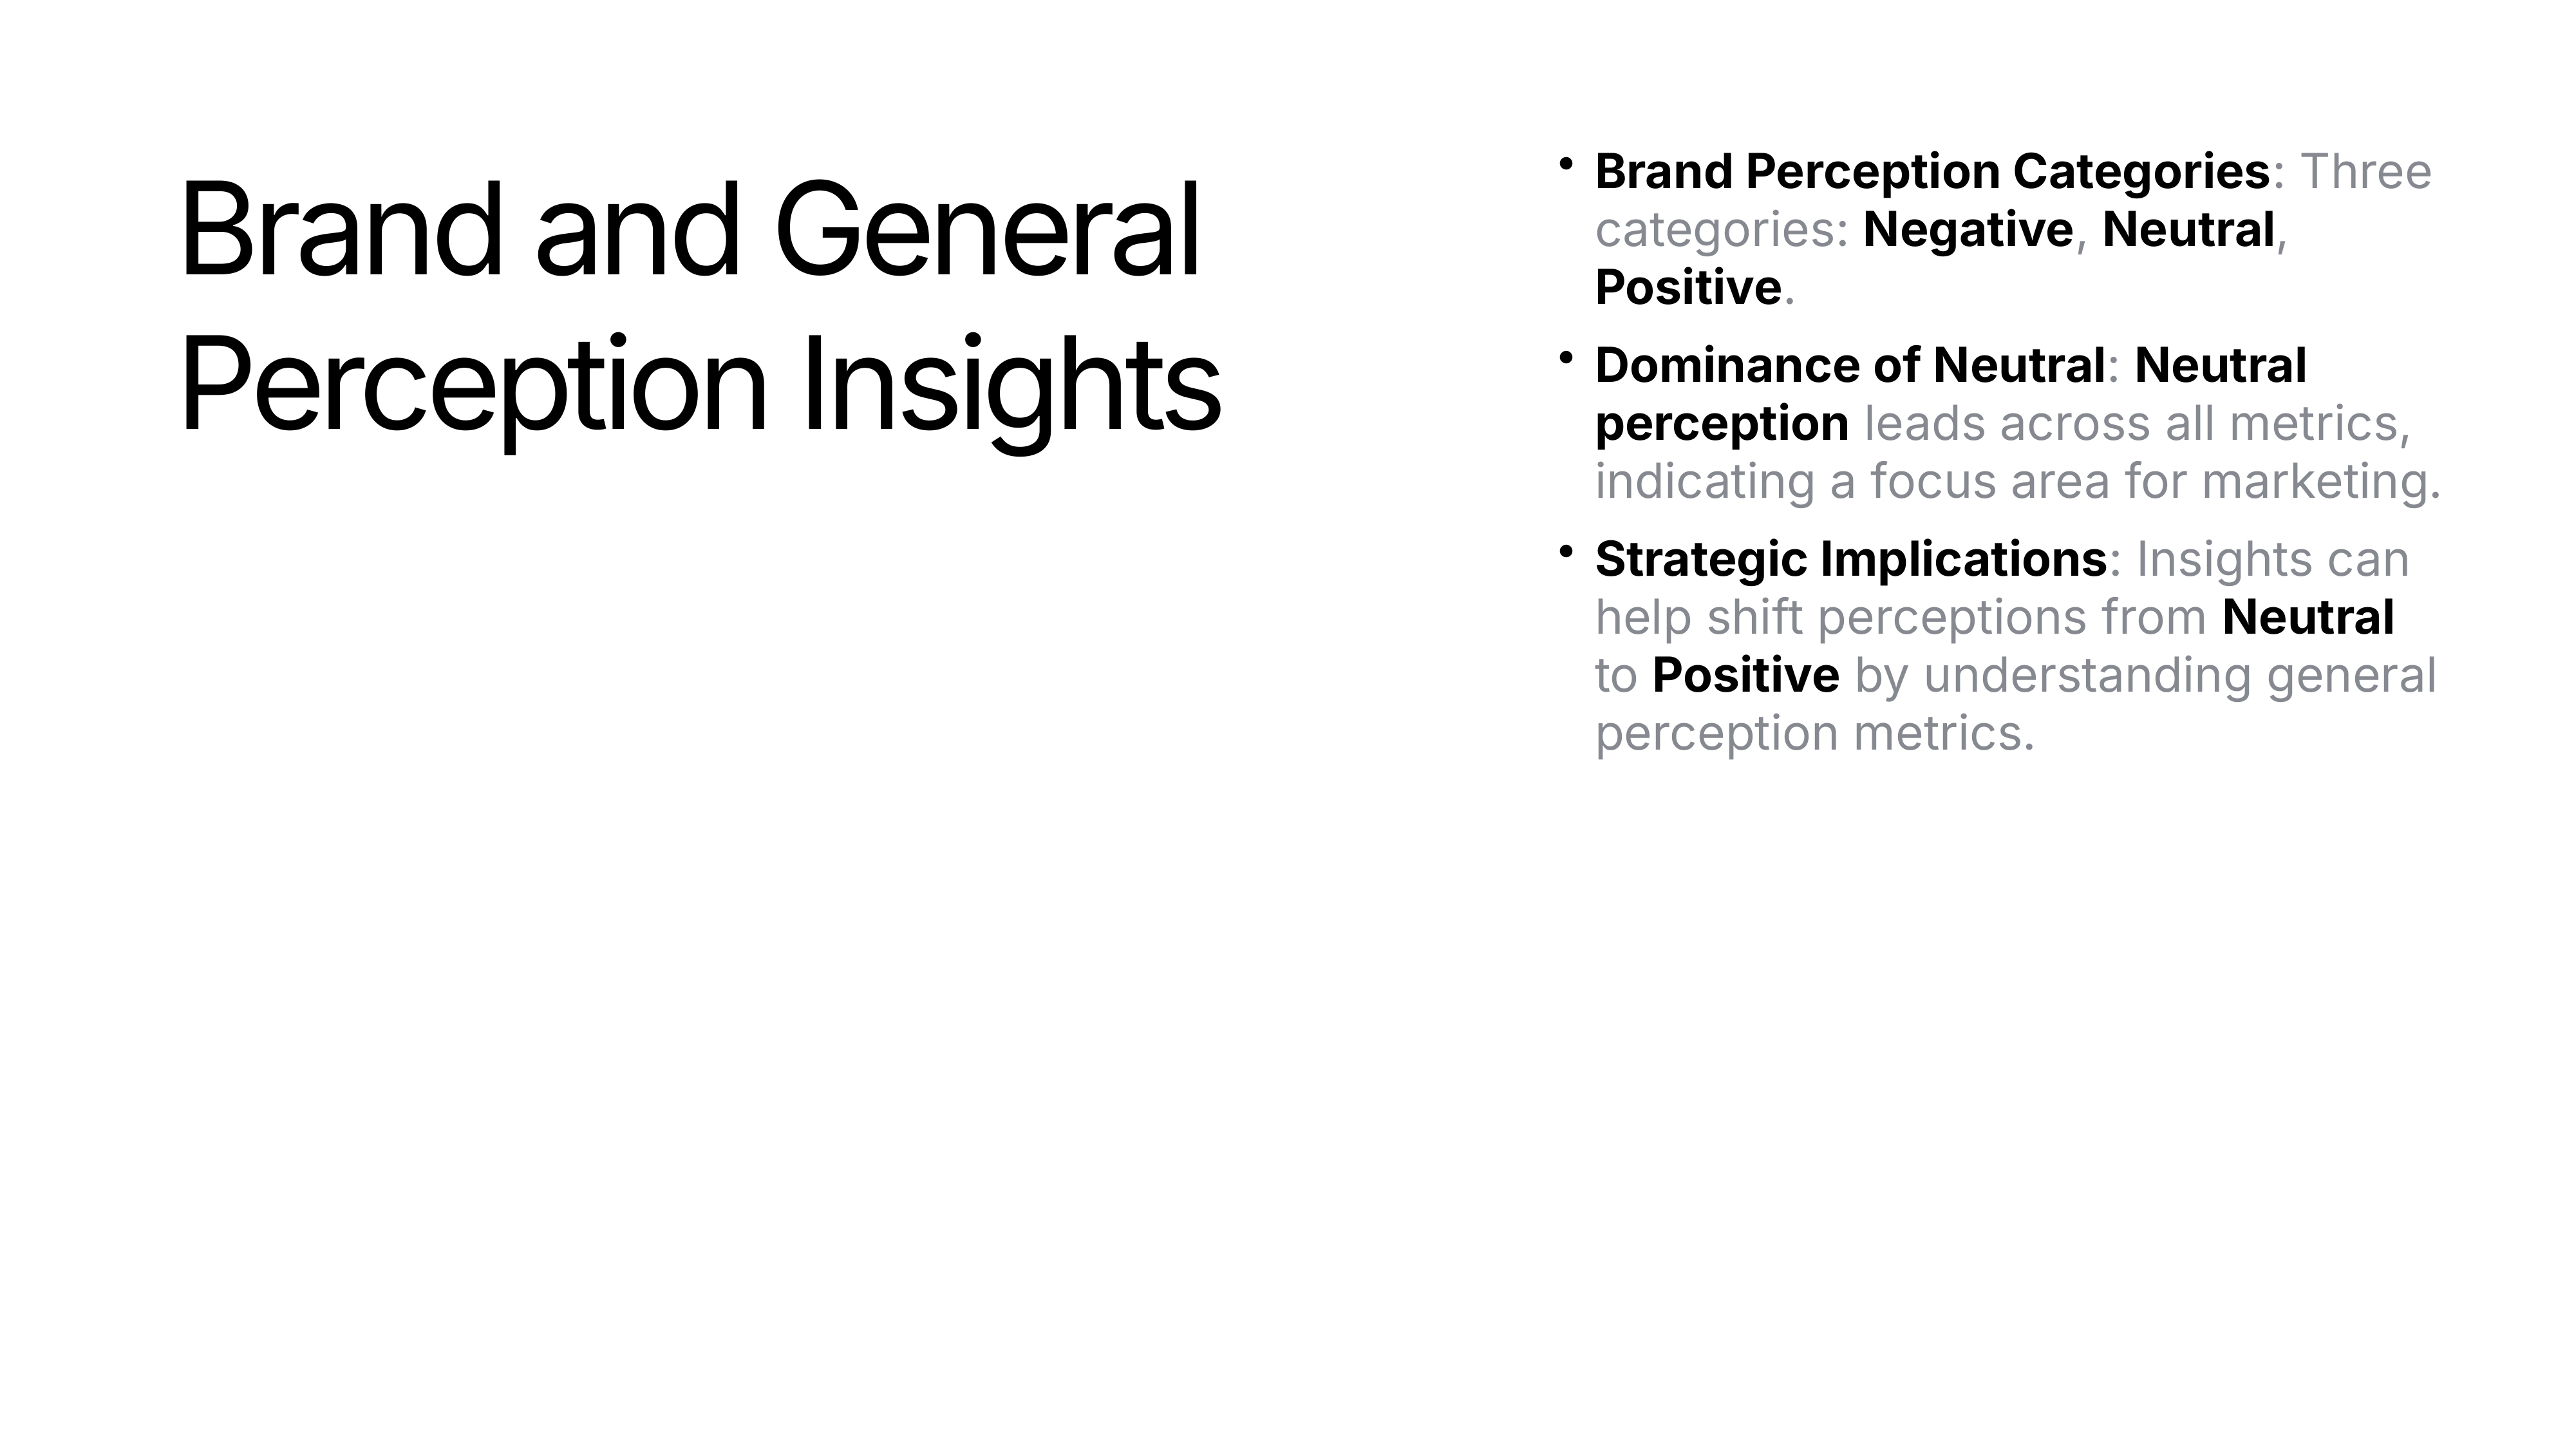

Brand Perception Categories: Three categories: Negative, Neutral, Positive.
Dominance of Neutral: Neutral perception leads across all metrics, indicating a focus area for marketing.
Strategic Implications: Insights can help shift perceptions from Neutral to Positive by understanding general perception metrics.
Brand and General Perception Insights